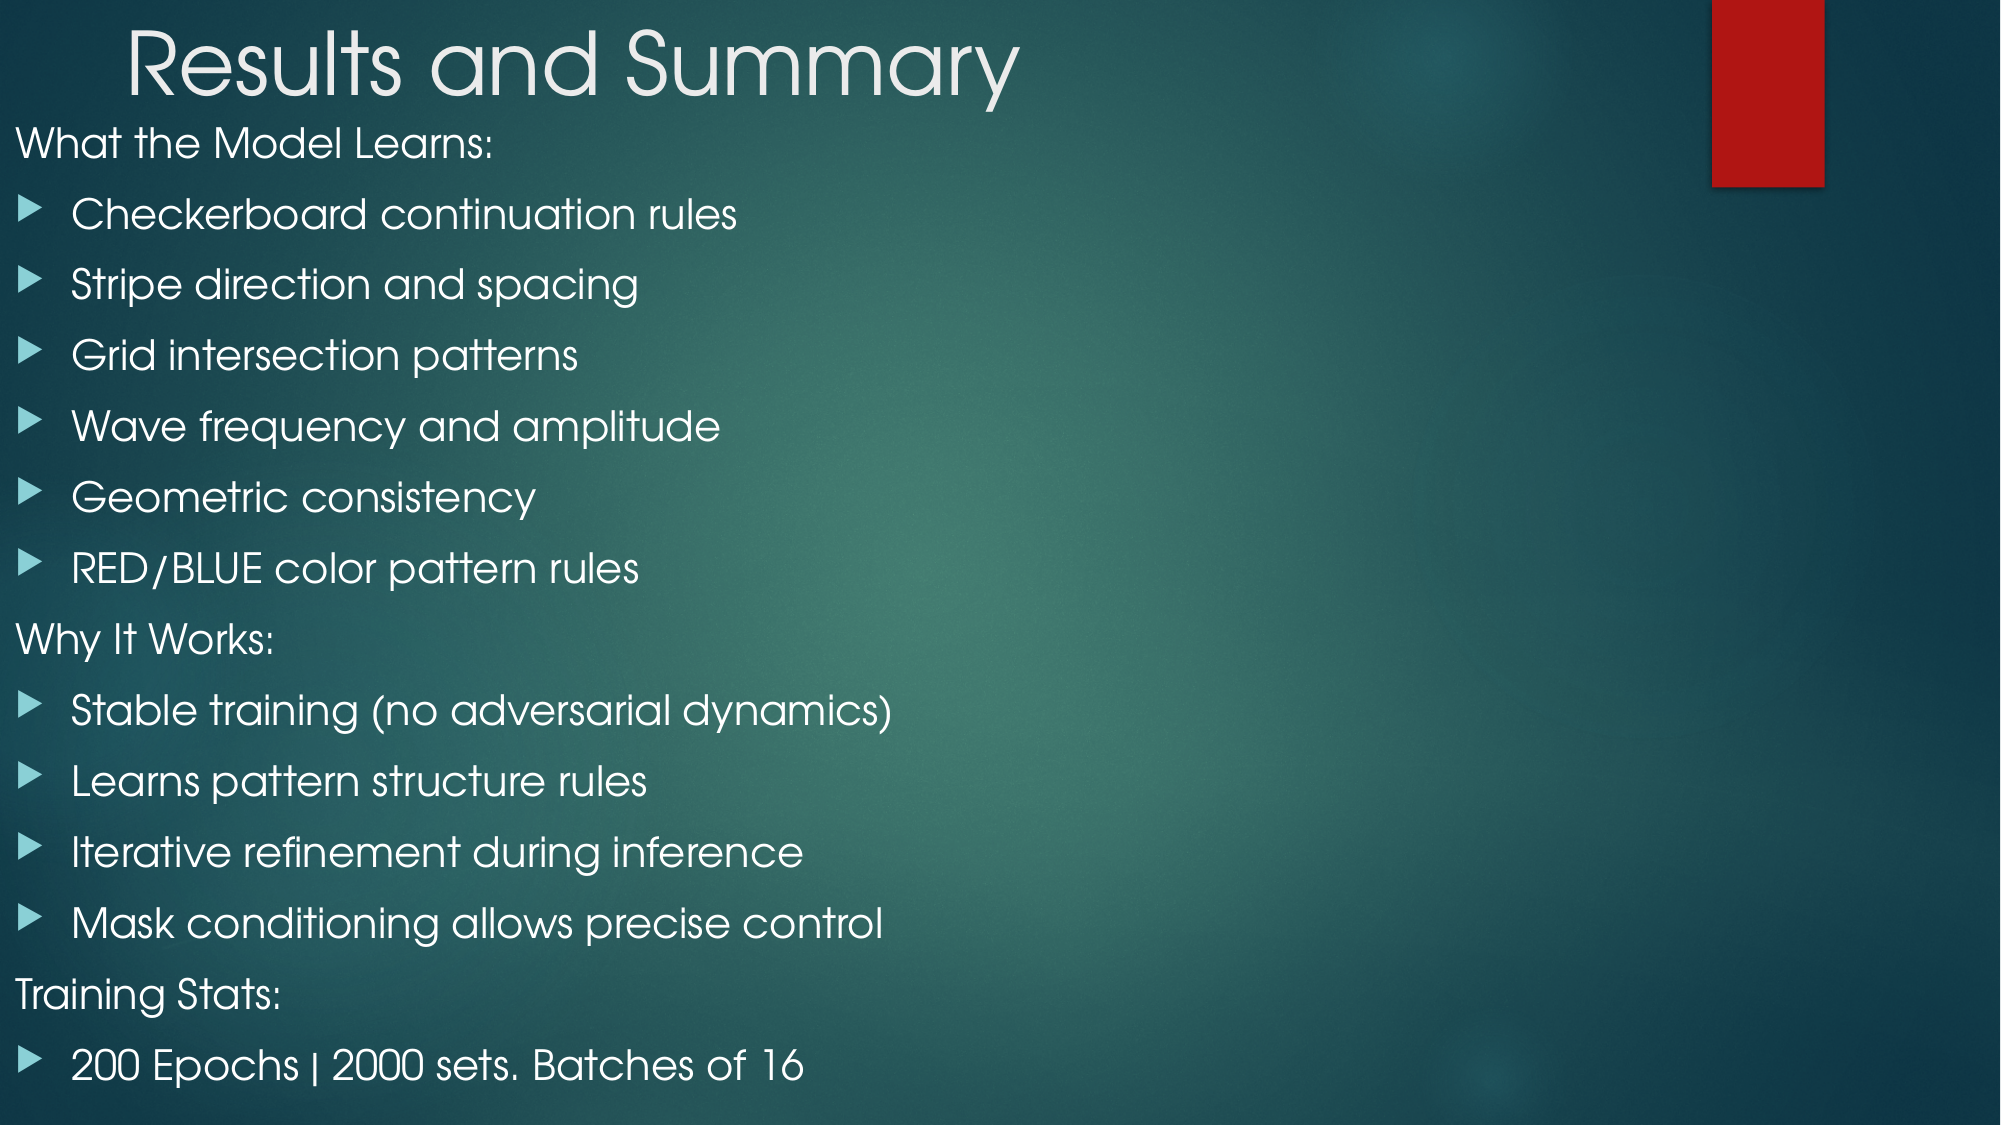

# Results and Summary
What the Model Learns:
Checkerboard continuation rules
Stripe direction and spacing
Grid intersection patterns
Wave frequency and amplitude
Geometric consistency
RED/BLUE color pattern rules
Why It Works:
Stable training (no adversarial dynamics)
Learns pattern structure rules
Iterative refinement during inference
Mask conditioning allows precise control
Training Stats:
200 Epochs | 2000 sets. Batches of 16